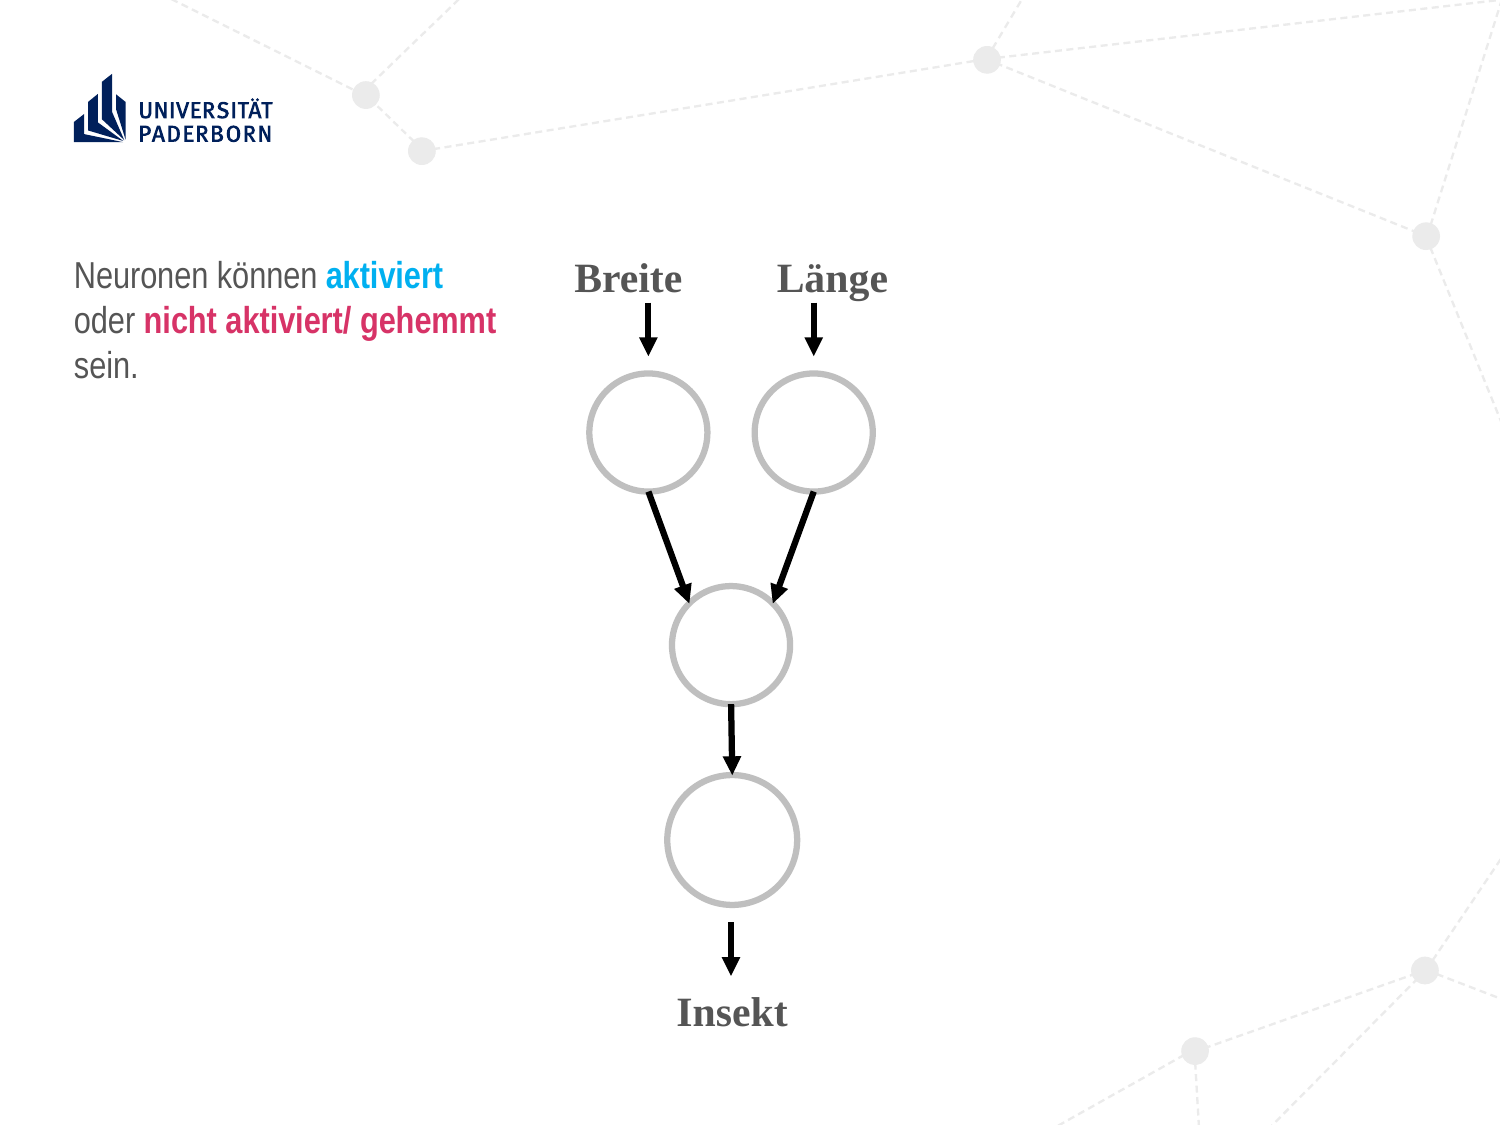

Neuronen können aktiviert
oder nicht aktiviert/ gehemmt
sein.
Breite         Länge

Insekt